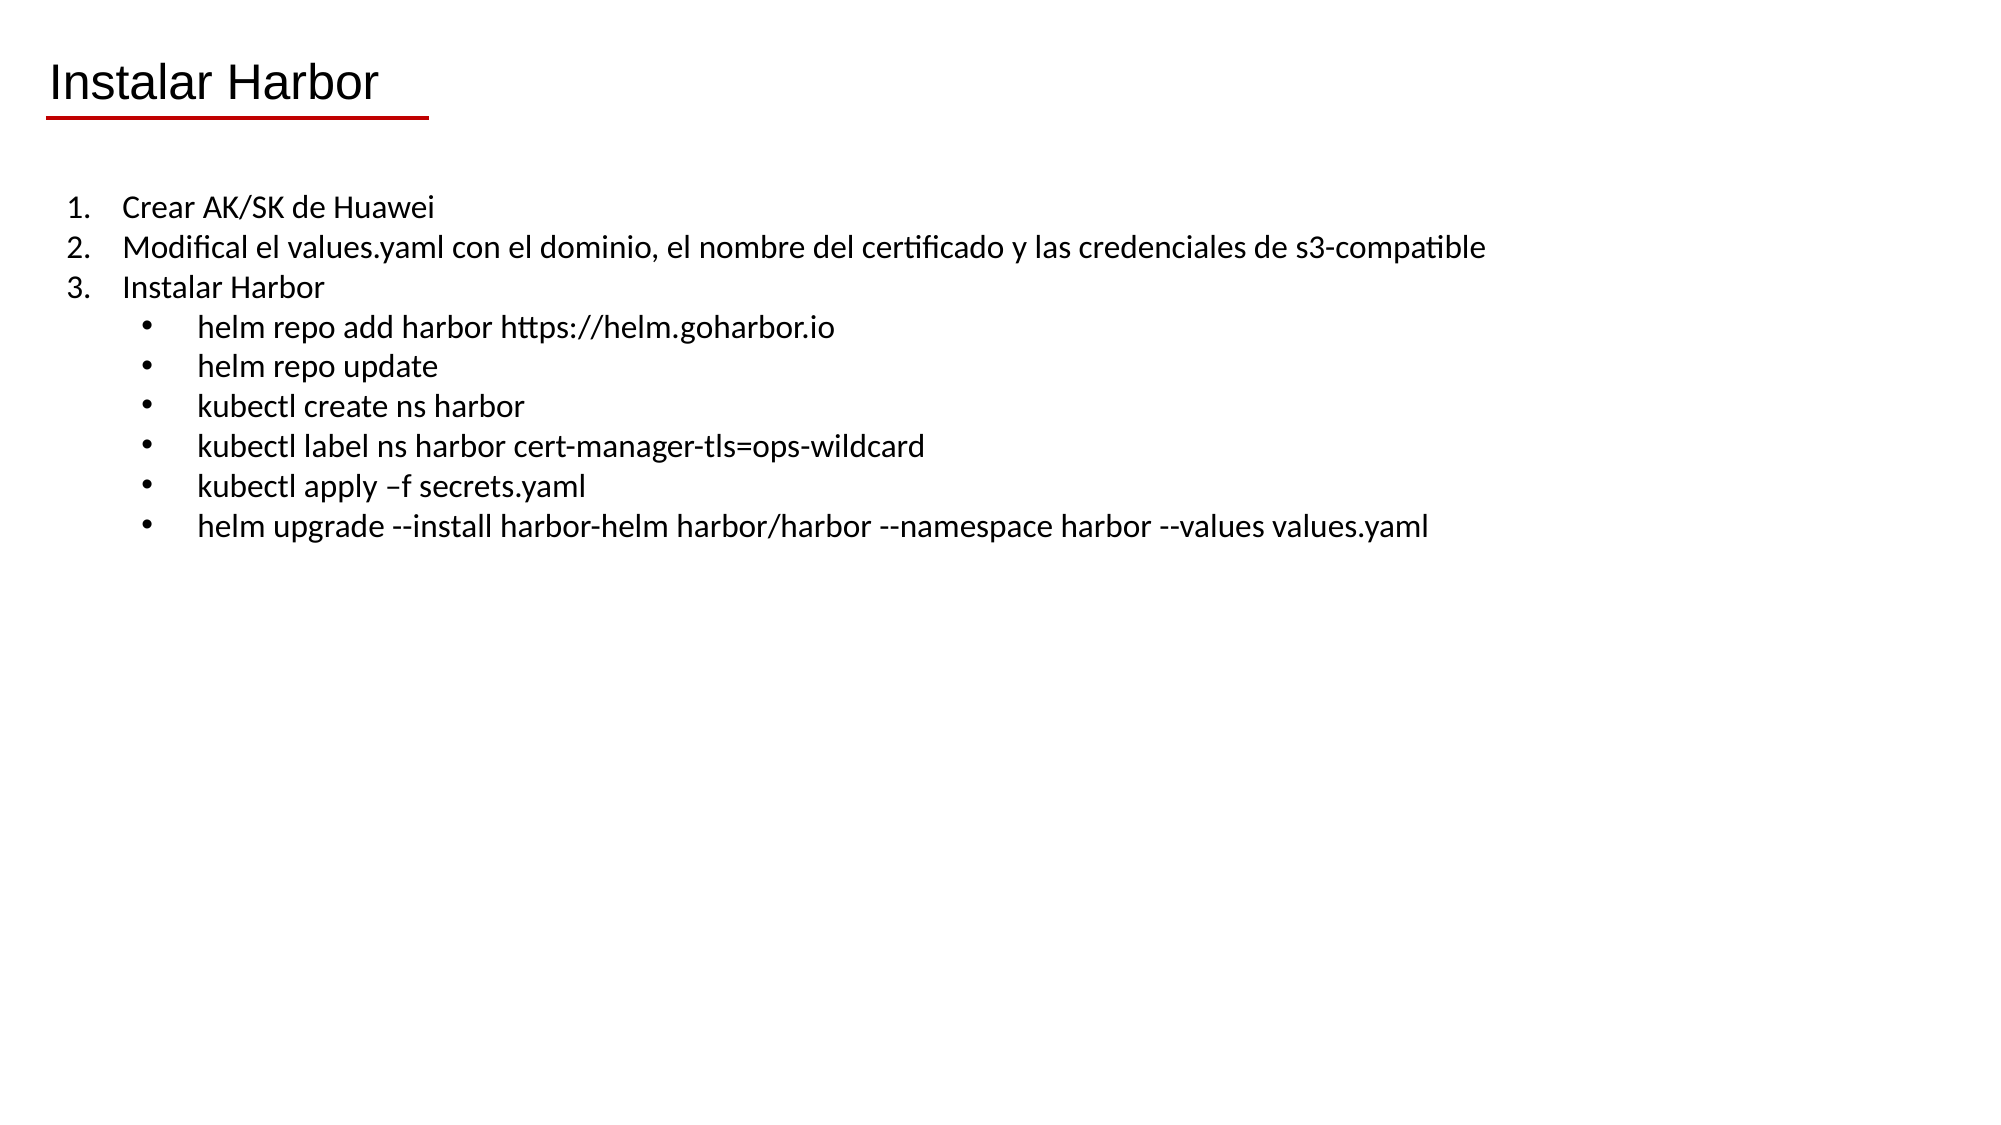

Instalar Harbor
Crear AK/SK de Huawei
Modifical el values.yaml con el dominio, el nombre del certificado y las credenciales de s3-compatible
Instalar Harbor
helm repo add harbor https://helm.goharbor.io
helm repo update
kubectl create ns harbor
kubectl label ns harbor cert-manager-tls=ops-wildcard
kubectl apply –f secrets.yaml
helm upgrade --install harbor-helm harbor/harbor --namespace harbor --values values.yaml